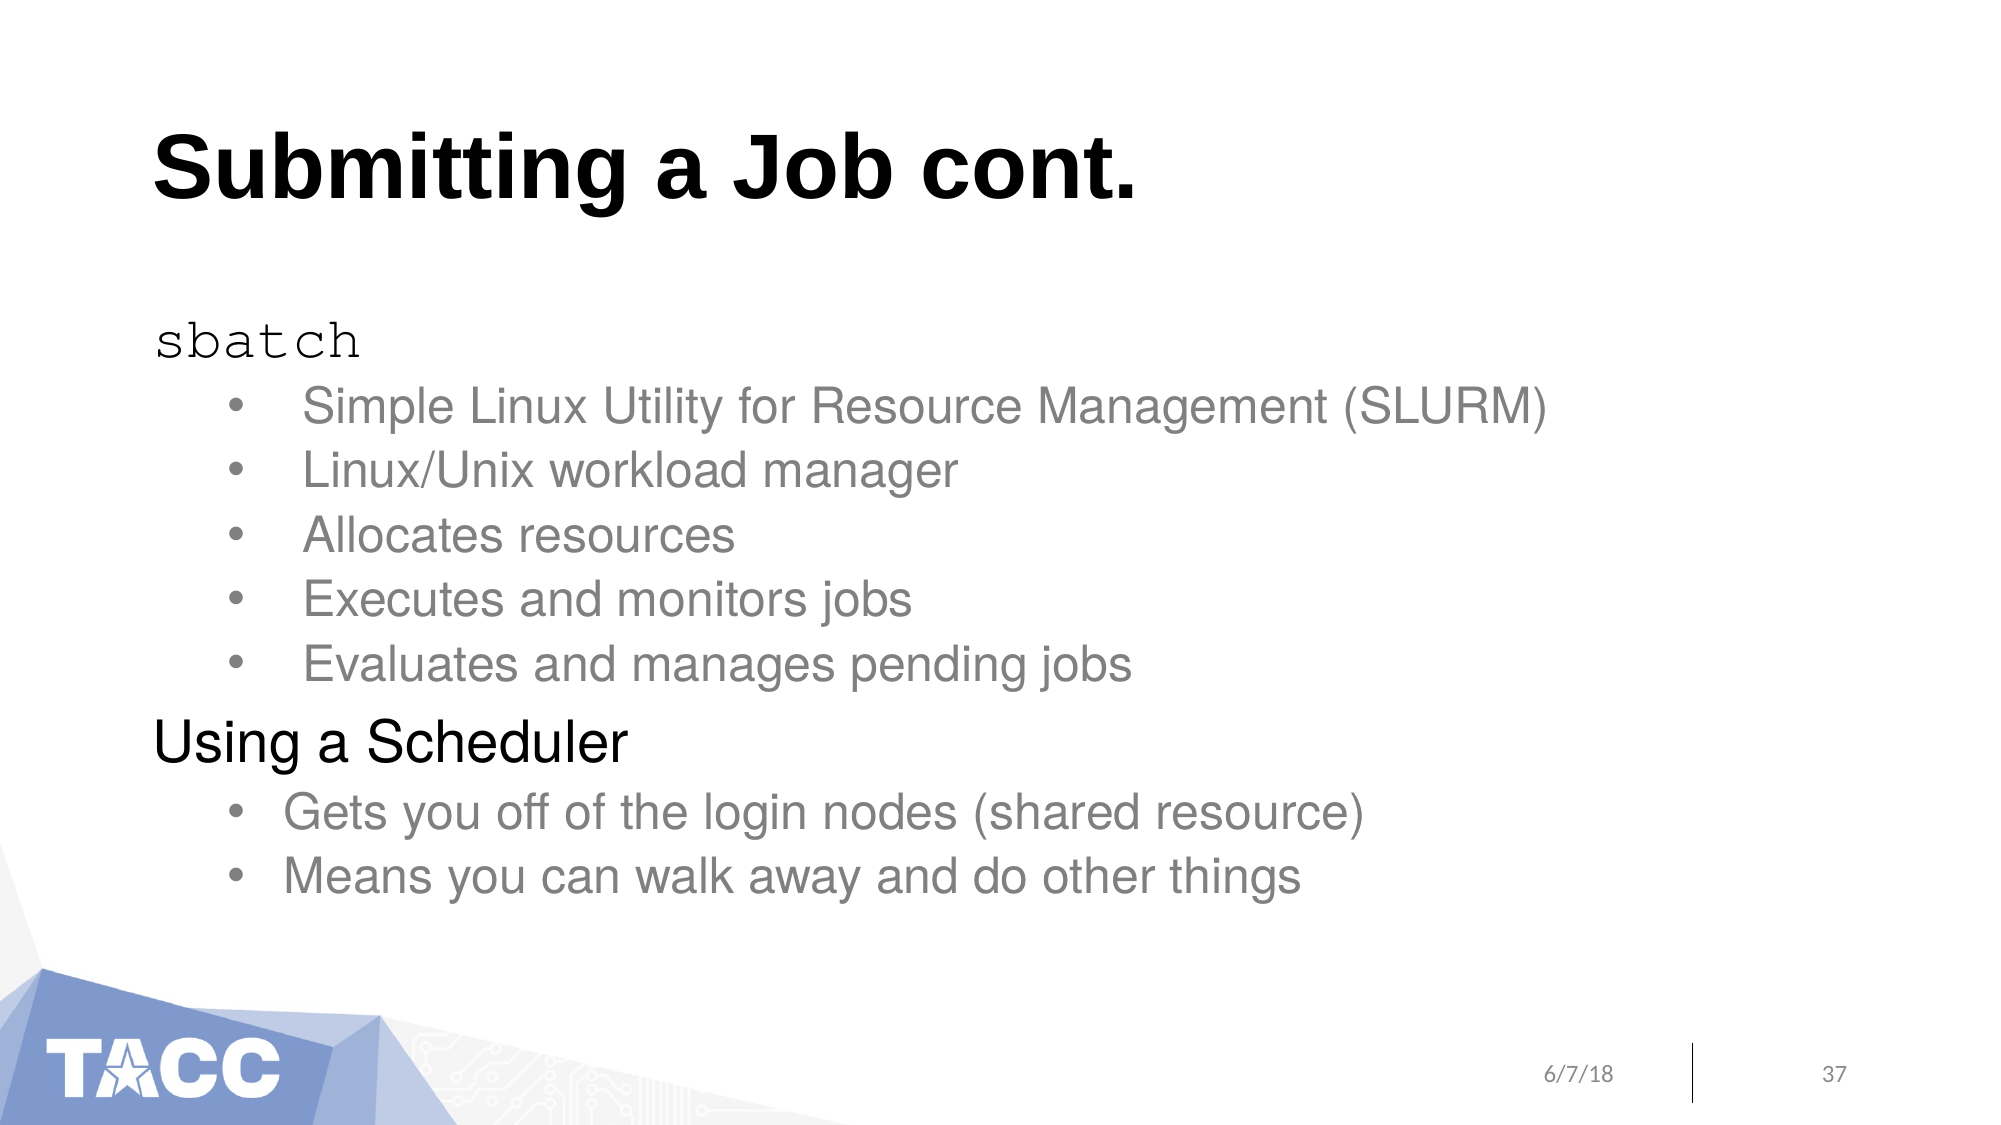

# Submitting a Job cont.
sbatch
Simple Linux Utility for Resource Management (SLURM)
Linux/Unix workload manager
Allocates resources
Executes and monitors jobs
Evaluates and manages pending jobs
Using a Scheduler
Gets you off of the login nodes (shared resource)
Means you can walk away and do other things

6/7/18
37